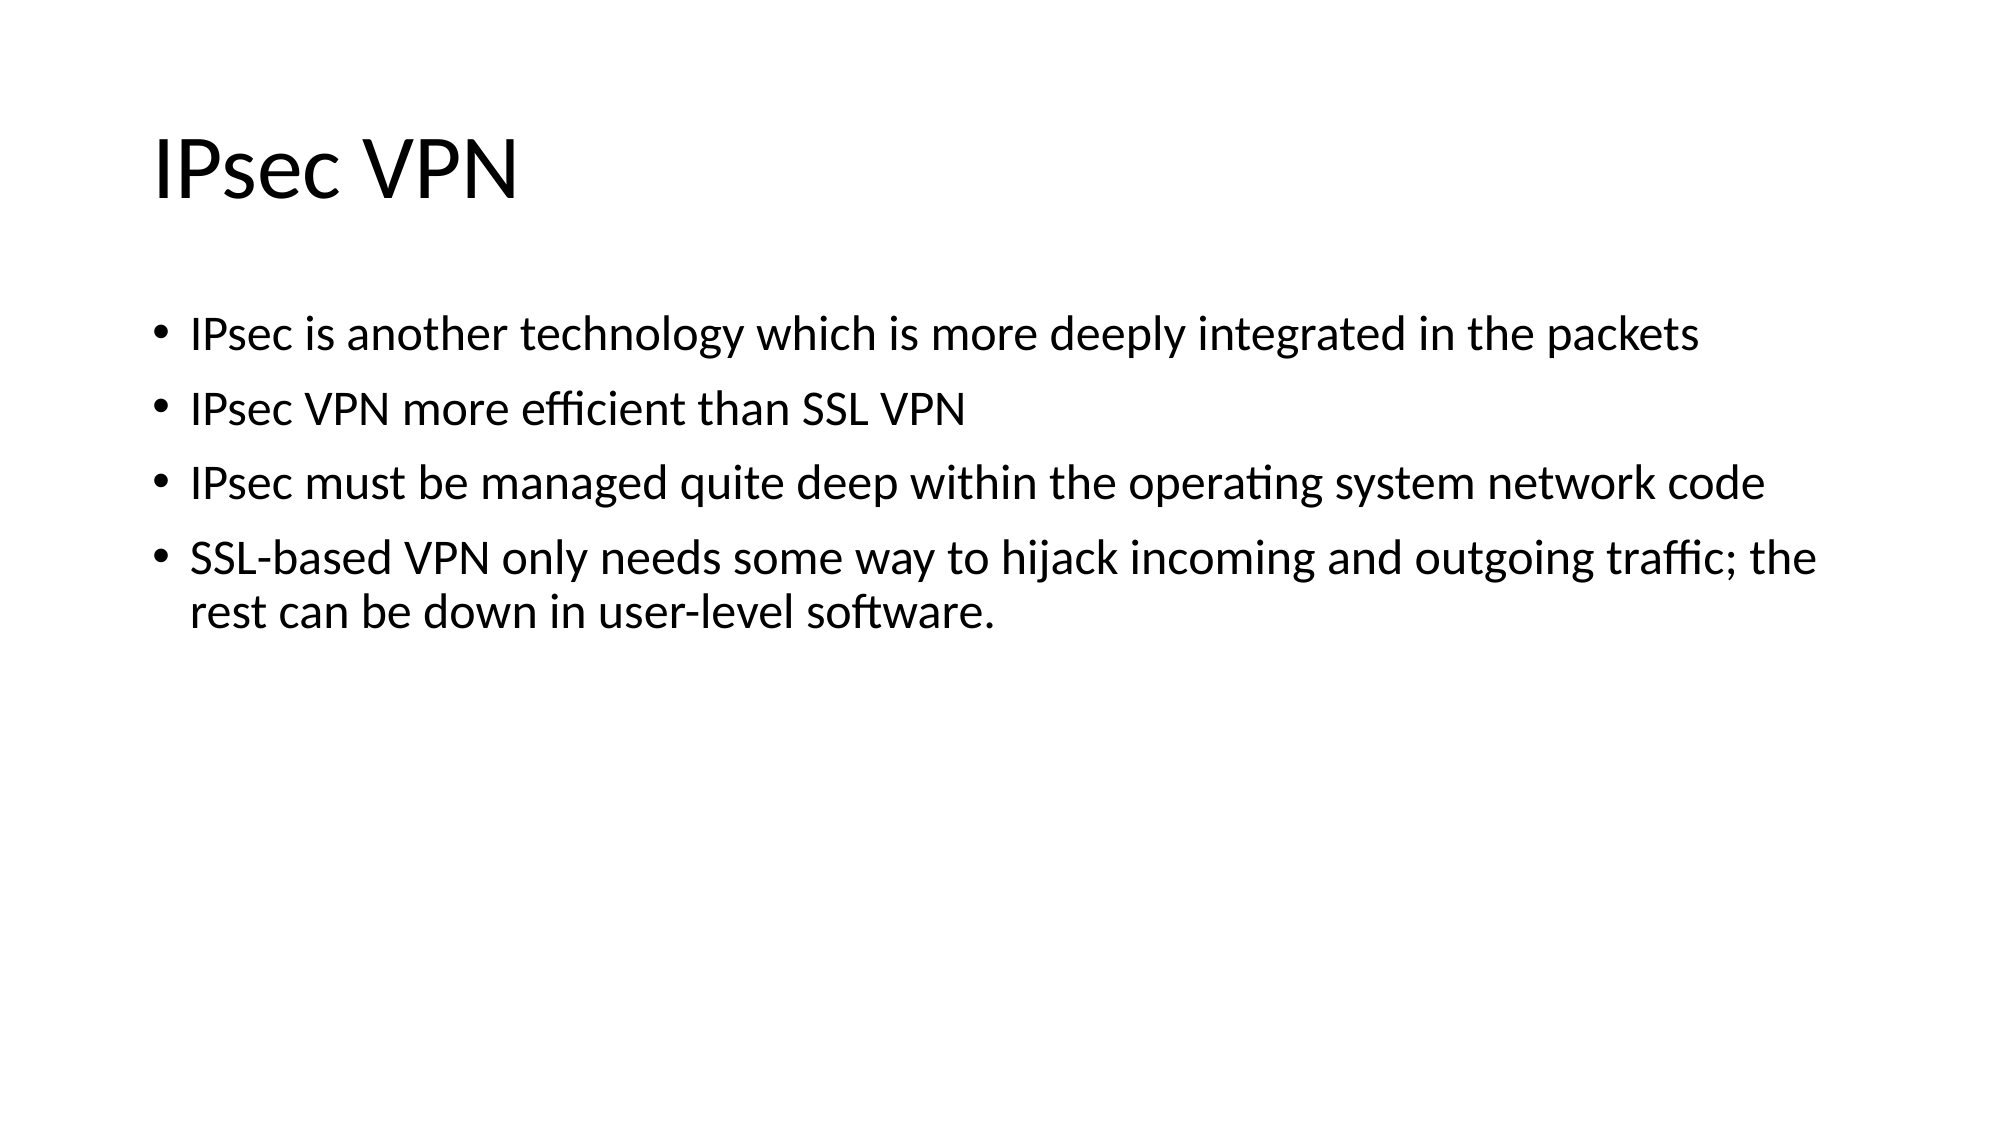

# IPsec VPN
IPsec is another technology which is more deeply integrated in the packets
IPsec VPN more efficient than SSL VPN
IPsec must be managed quite deep within the operating system network code
SSL-based VPN only needs some way to hijack incoming and outgoing traffic; the rest can be down in user-level software.